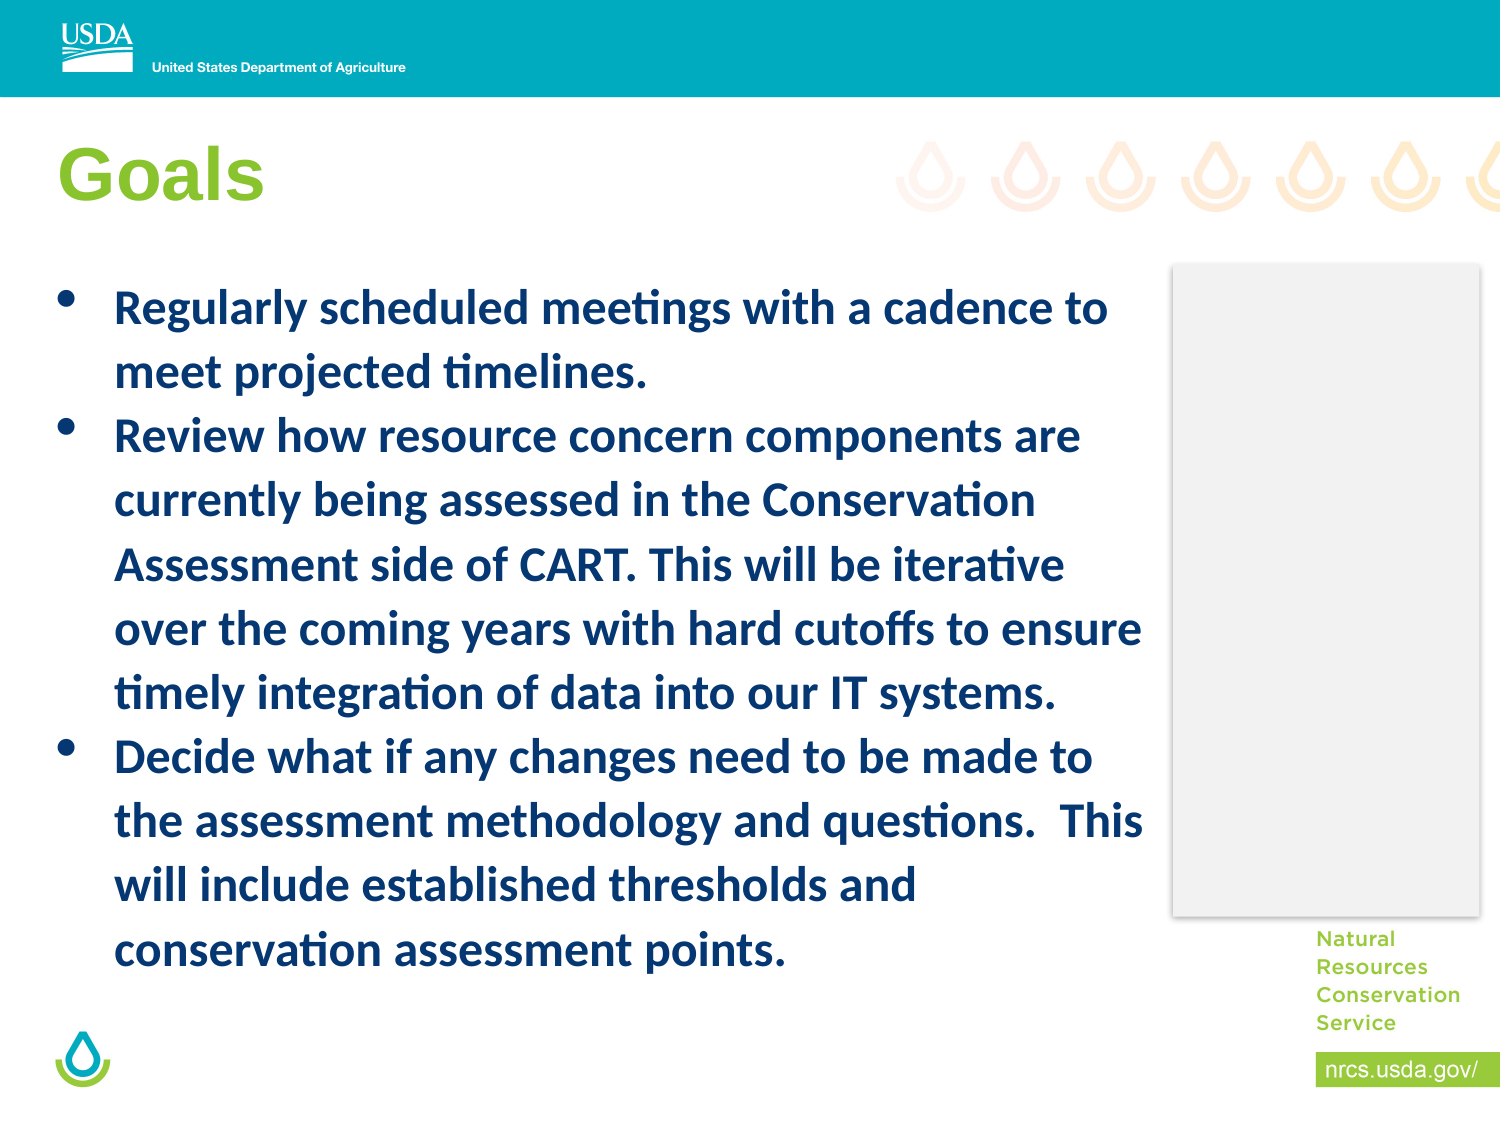

# Goals
Regularly scheduled meetings with a cadence to meet projected timelines.
Review how resource concern components are currently being assessed in the Conservation Assessment side of CART. This will be iterative over the coming years with hard cutoffs to ensure timely integration of data into our IT systems.
Decide what if any changes need to be made to the assessment methodology and questions.  This will include established thresholds and conservation assessment points.